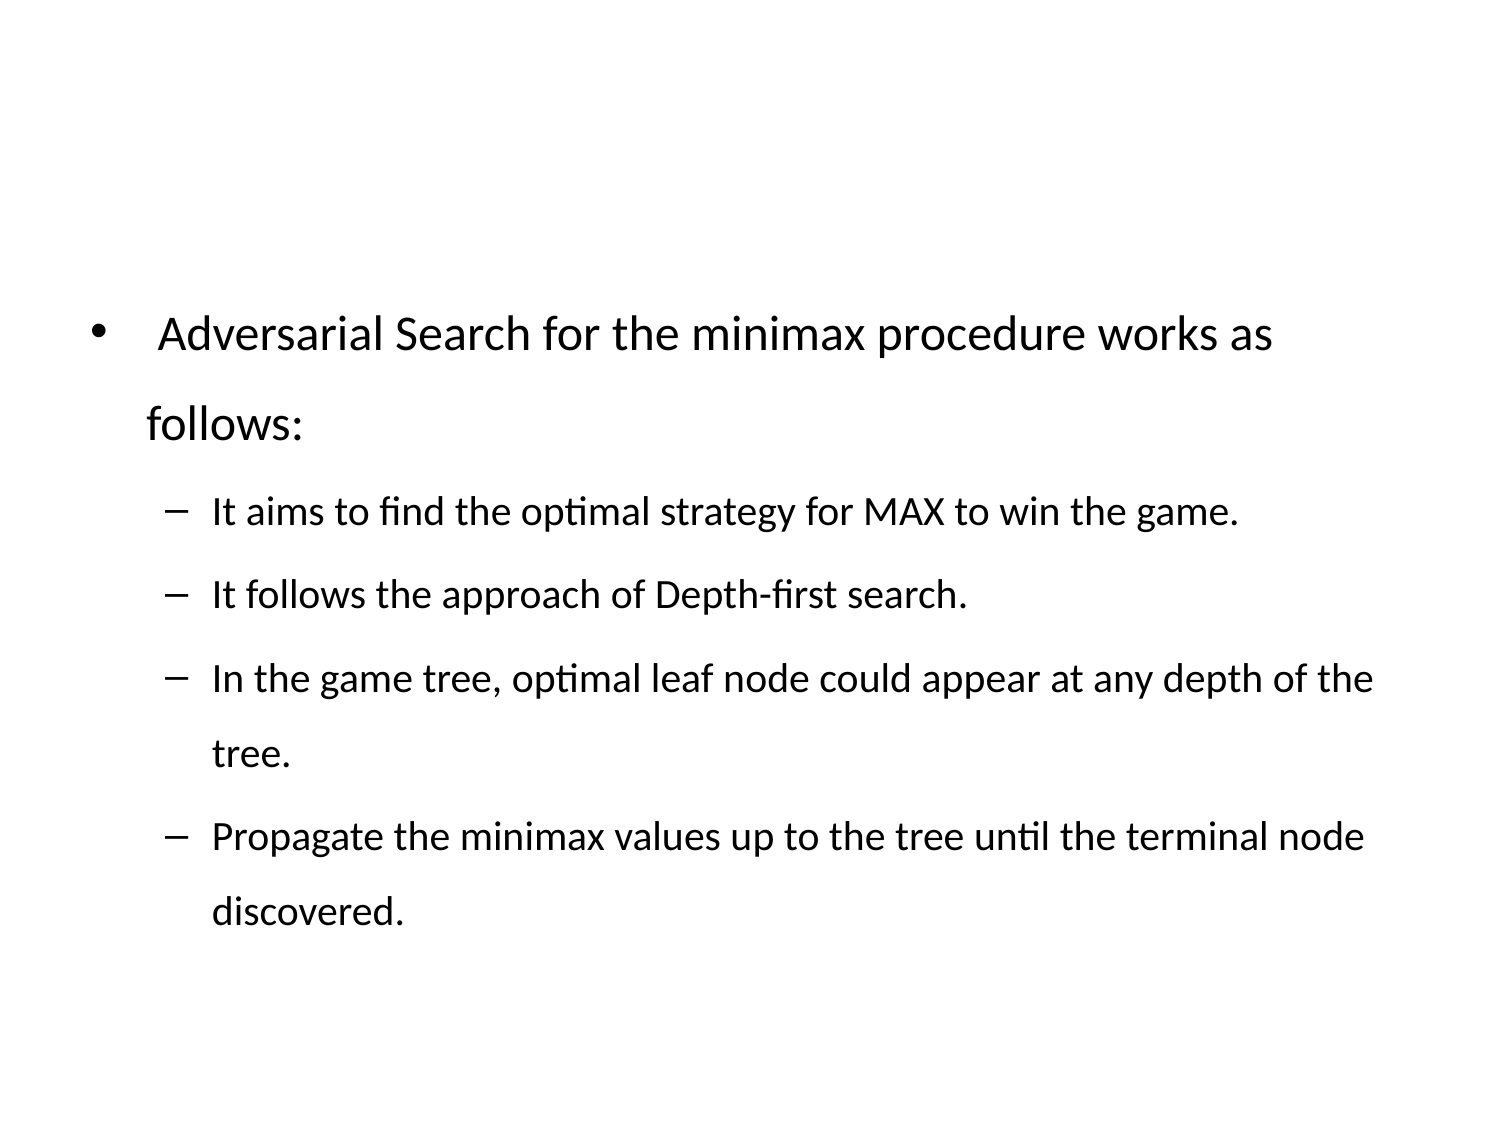

#
 Adversarial Search for the minimax procedure works as follows:
It aims to find the optimal strategy for MAX to win the game.
It follows the approach of Depth-first search.
In the game tree, optimal leaf node could appear at any depth of the tree.
Propagate the minimax values up to the tree until the terminal node discovered.